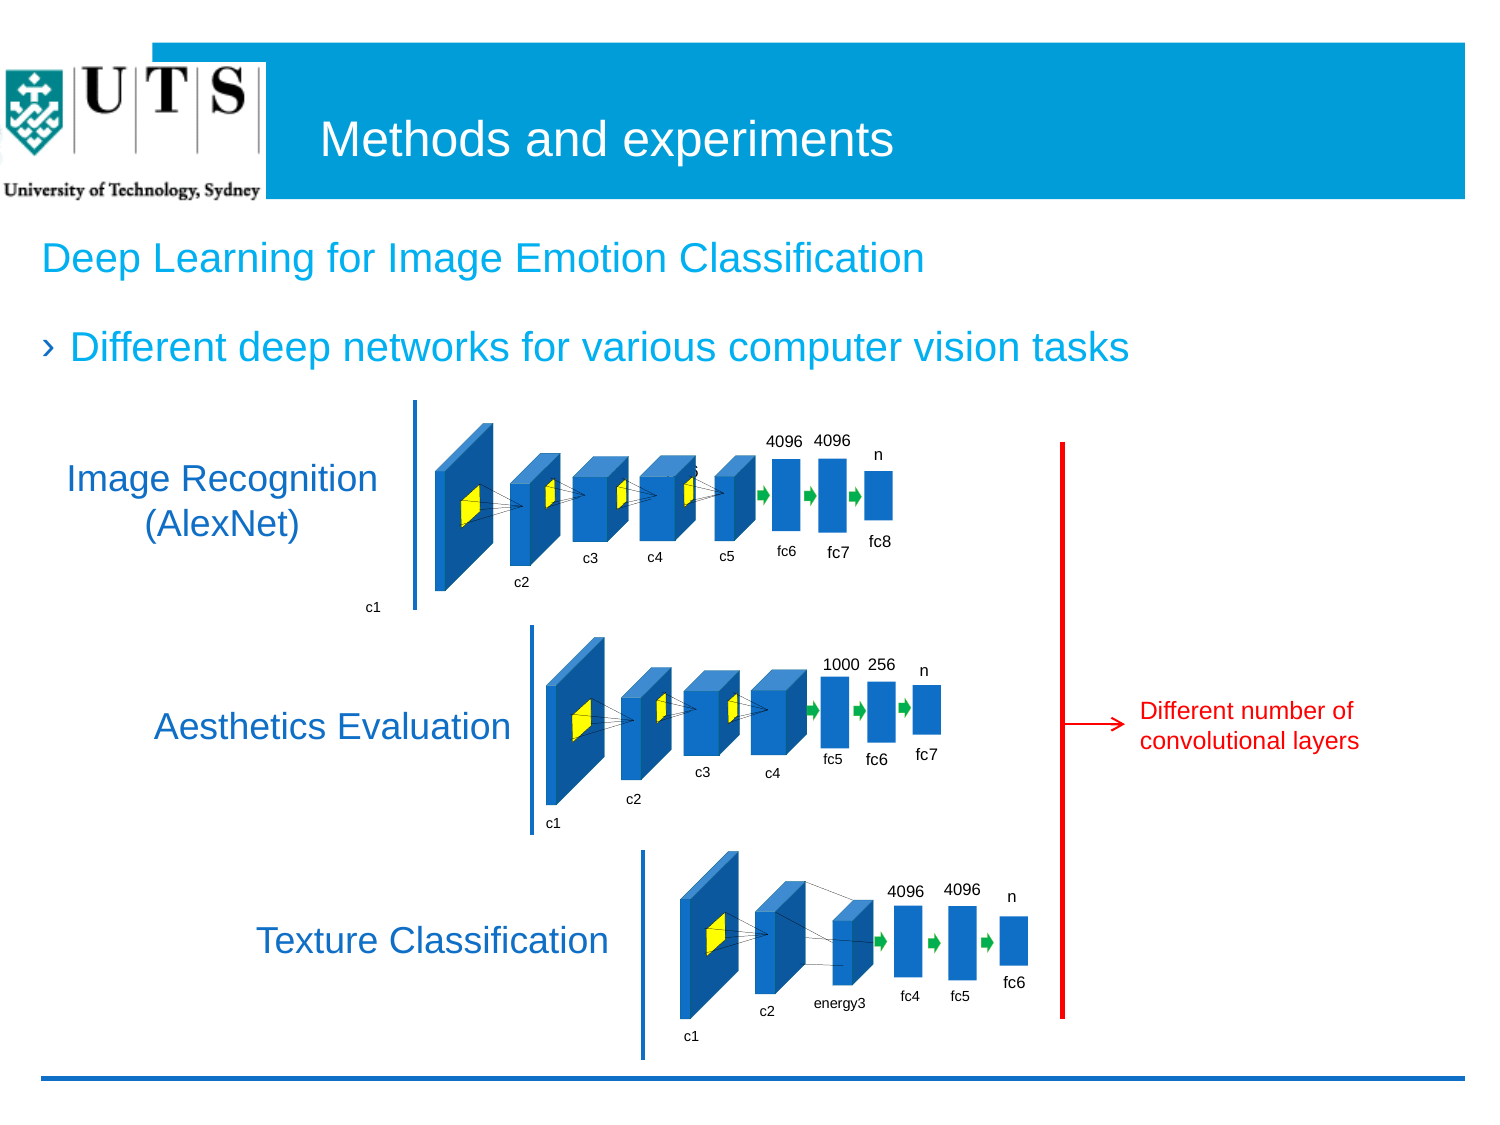

# Methods and experiments
Deep Learning for Image Emotion Classification
Different deep networks for various computer vision tasks
4096

4096
n

4096
4096
N

fc8
fc7
fc6
c5
c4
c3
c2
Different number of convolutional layers
Image Recognition
(AlexNet)
c1

1000
256
n

fc7
fc6
fc5
c3
c4
c2
c1
Aesthetics Evaluation

4096
4096
n

fc6
fc4
fc5
energy3

c2
c1
Texture Classification